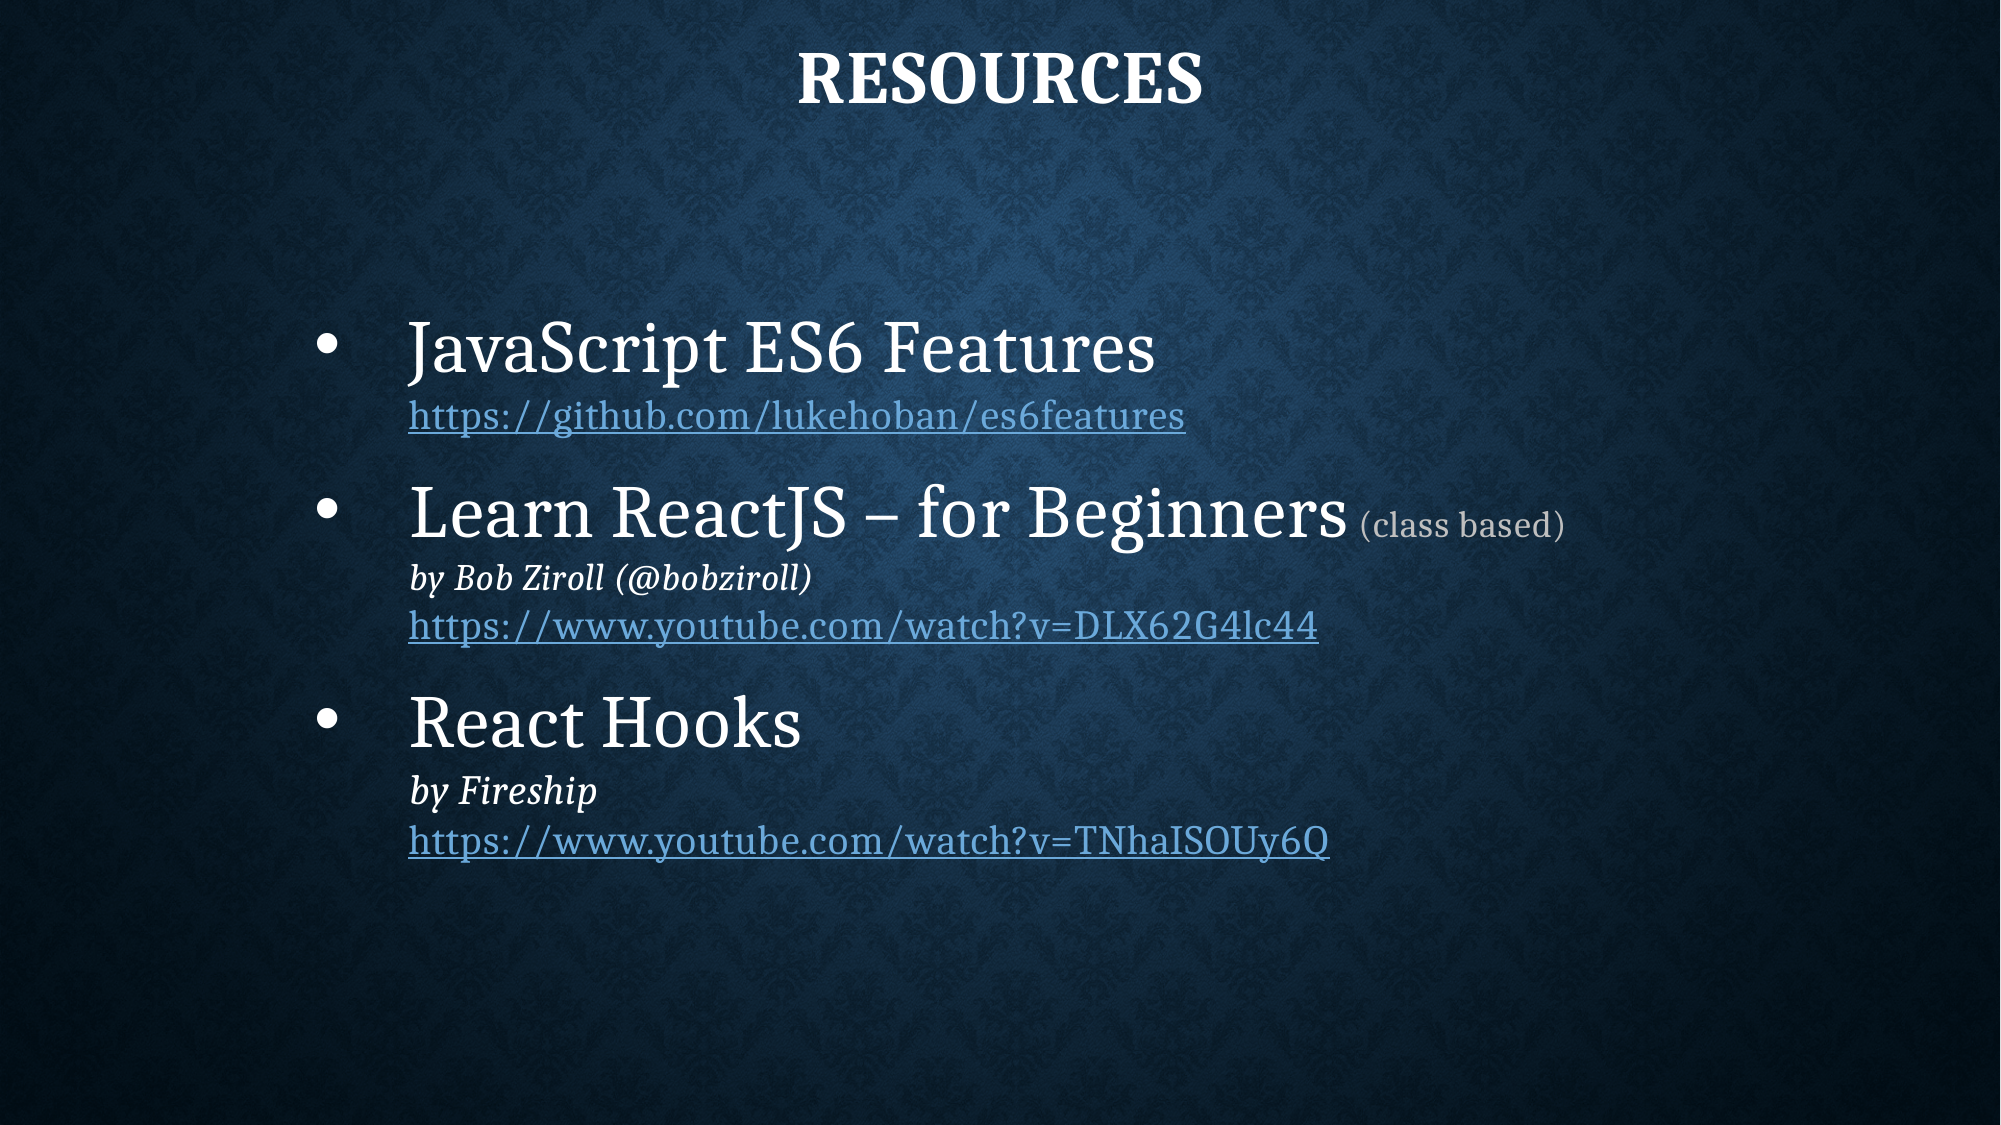

RESOURCES
JavaScript ES6 Features
https://github.com/lukehoban/es6features
Learn ReactJS – for Beginners (class based)
by Bob Ziroll (@bobziroll)
https://www.youtube.com/watch?v=DLX62G4lc44
React Hooks
by Fireship
https://www.youtube.com/watch?v=TNhaISOUy6Q